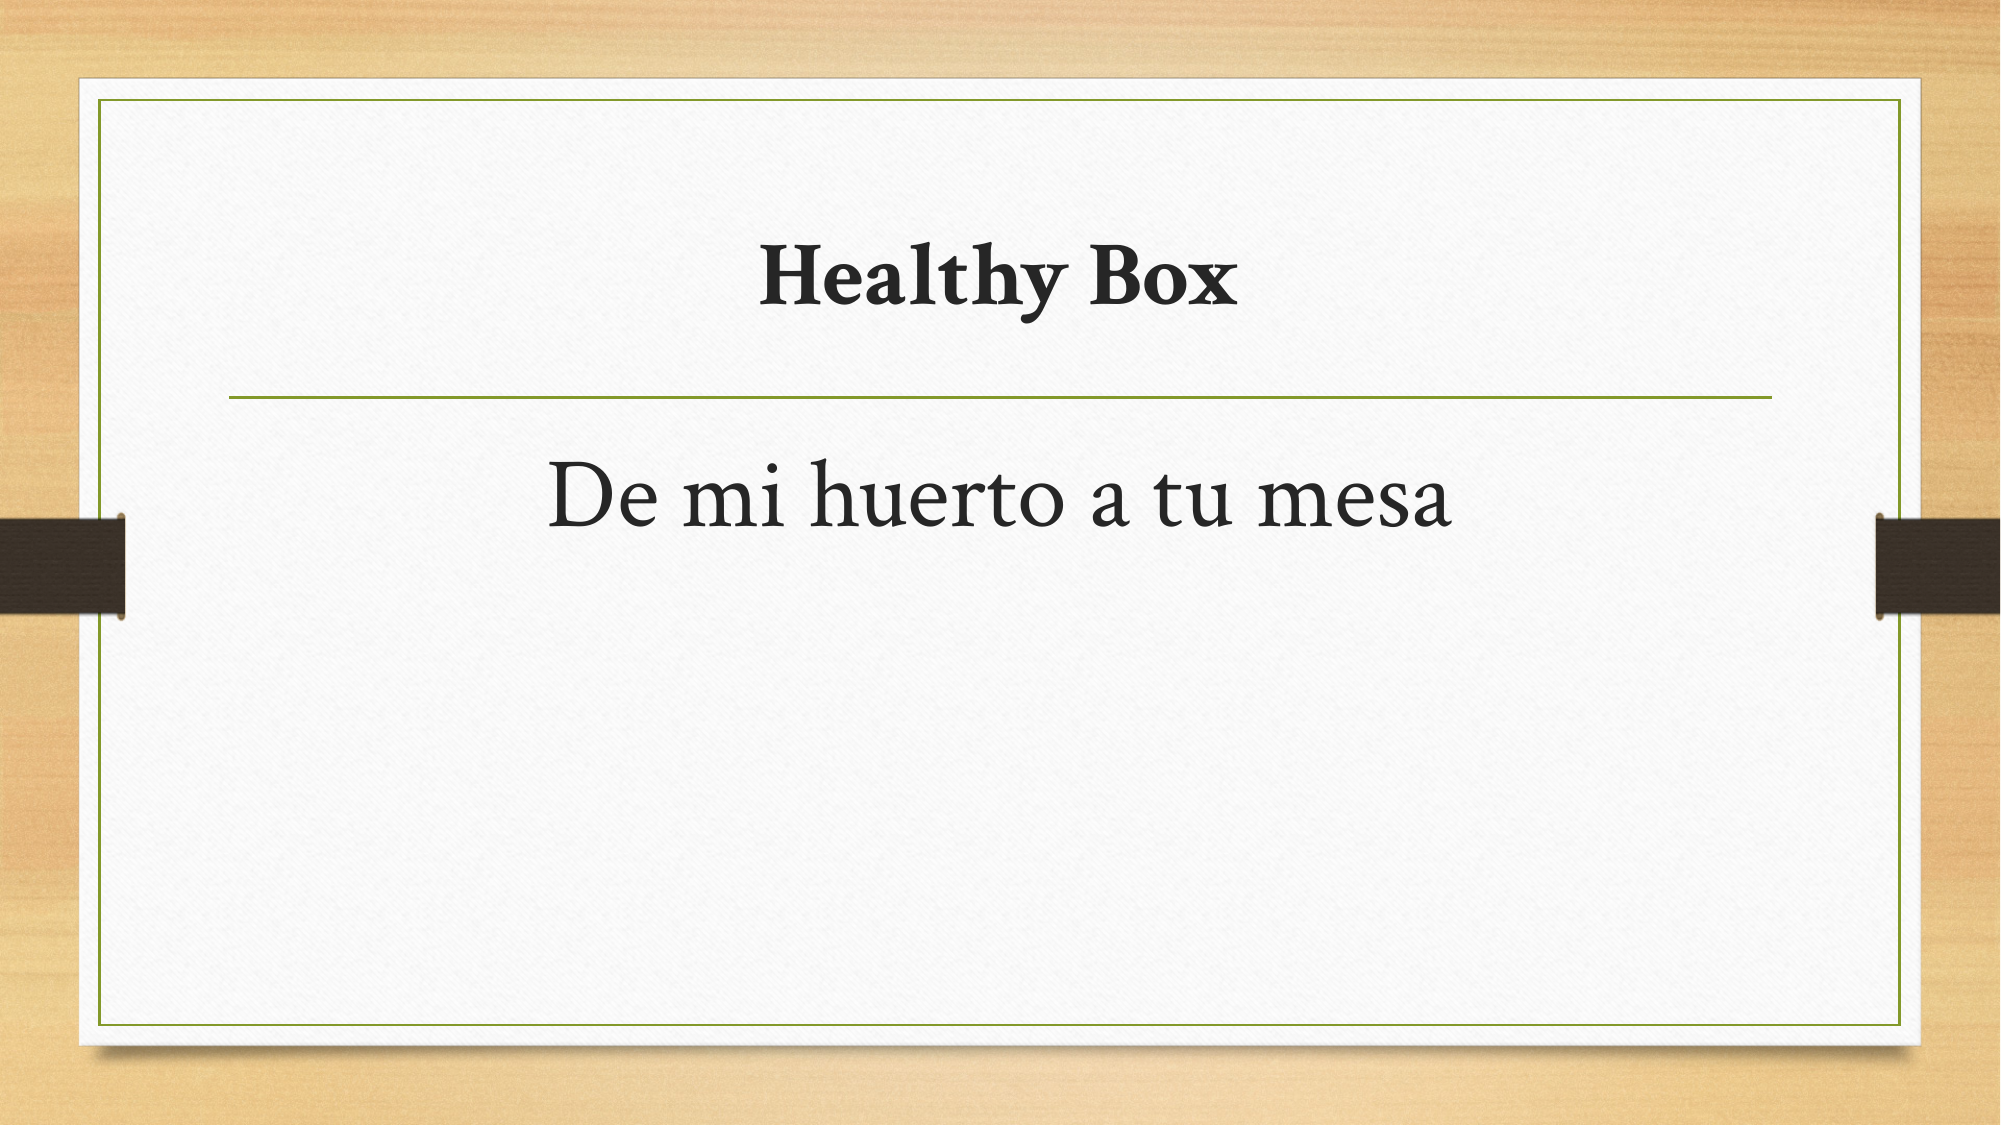

# Healthy Box
De mi huerto a tu mesa